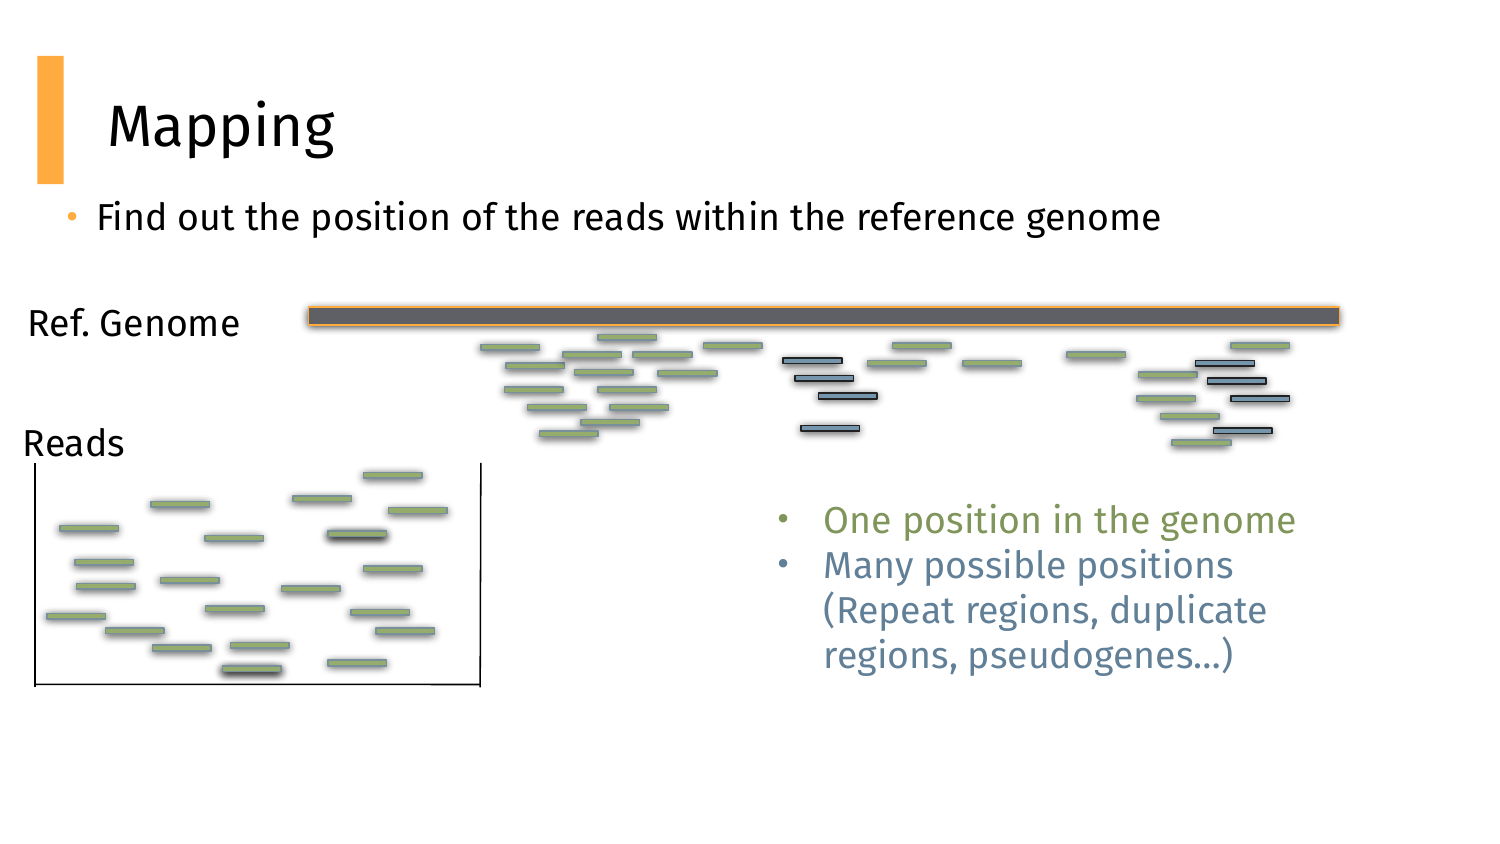

# Mapping
Find out the position of the reads within the reference genome
Ref. Genome

Reads

One position in the genome
Many possible positions (Repeat regions, duplicate regions, pseudogenes…)